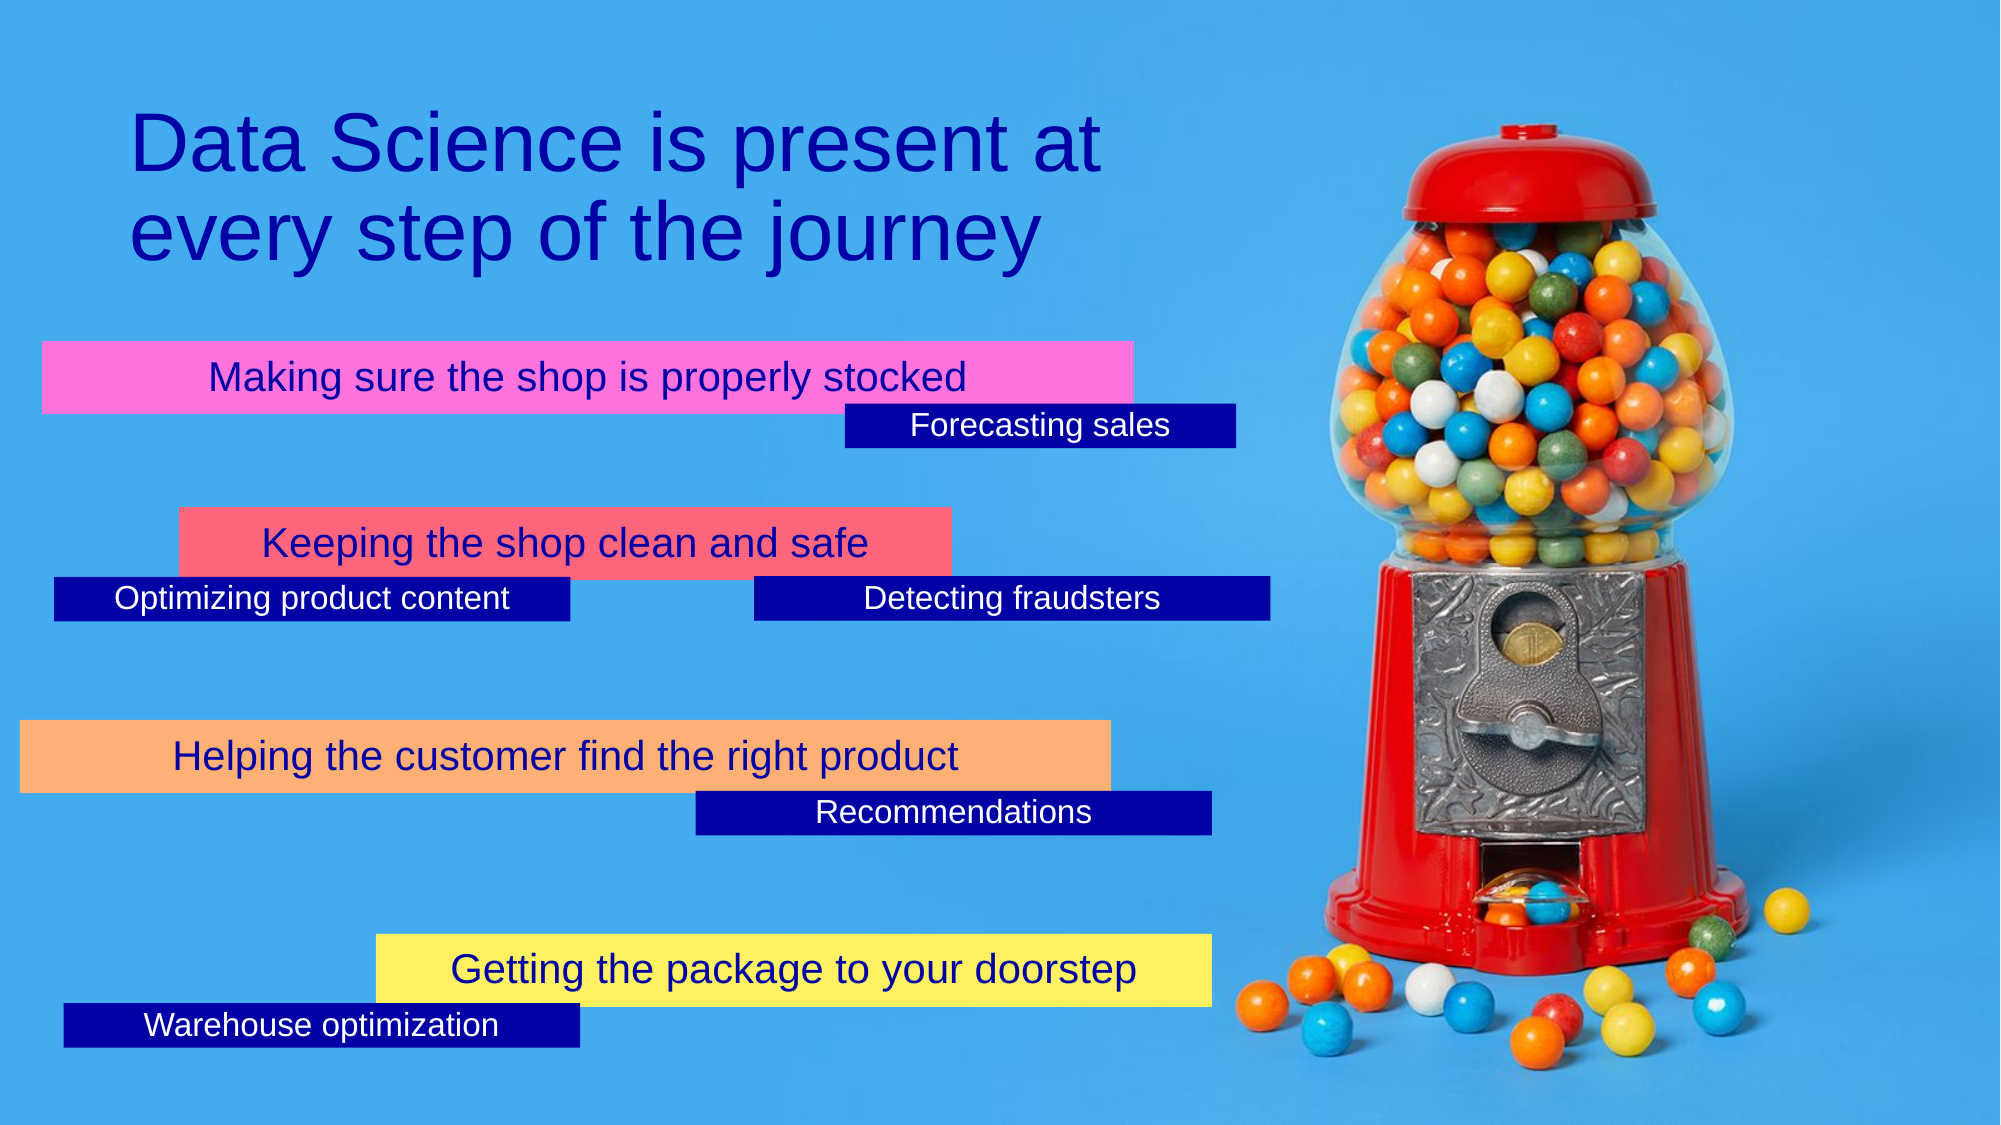

# Data Science is present at every step of the journey
Making sure the shop is properly stocked
Forecasting sales
Keeping the shop clean and safe
Detecting fraudsters
Optimizing product content
Helping the customer find the right product
Recommendations
Getting the package to your doorstep
Warehouse optimization